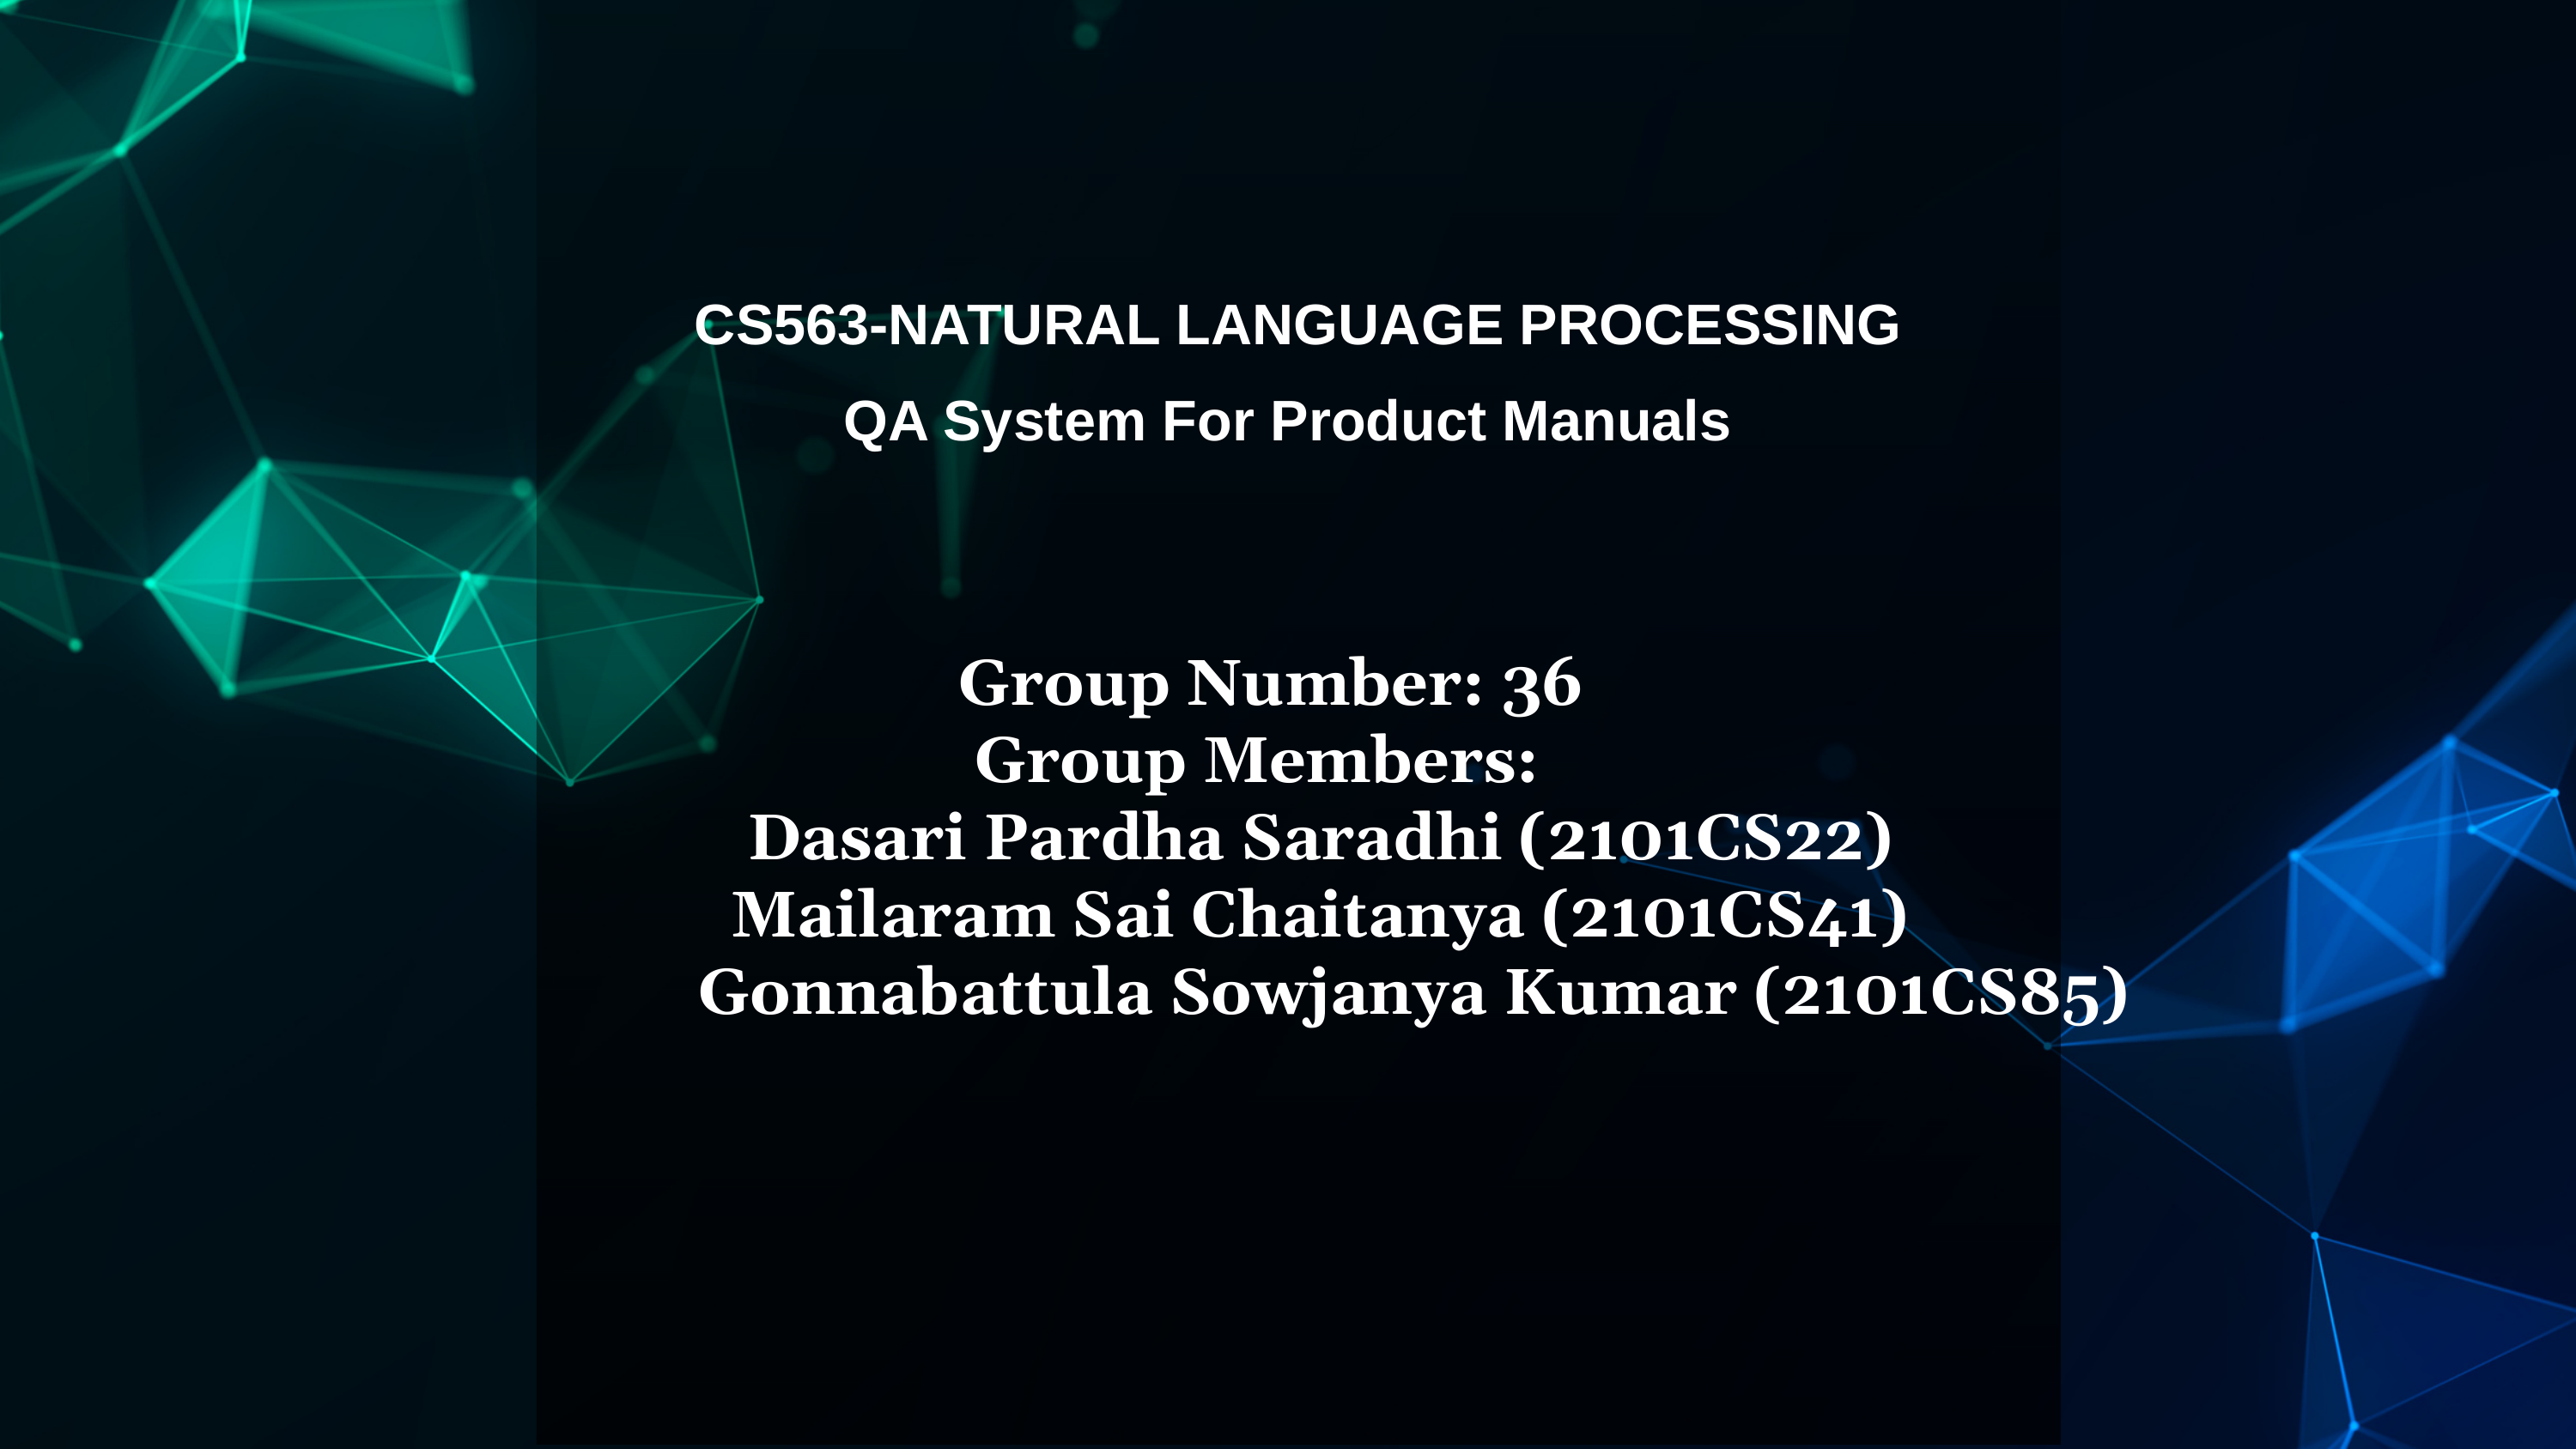

CS563-NATURAL LANGUAGE PROCESSING
QA System For Product Manuals
                Group Number: 36
                 Group Members:
       Dasari Pardha Saradhi (2101CS22)
      Mailaram Sai Chaitanya (2101CS41)
    Gonnabattula Sowjanya Kumar (2101CS85)